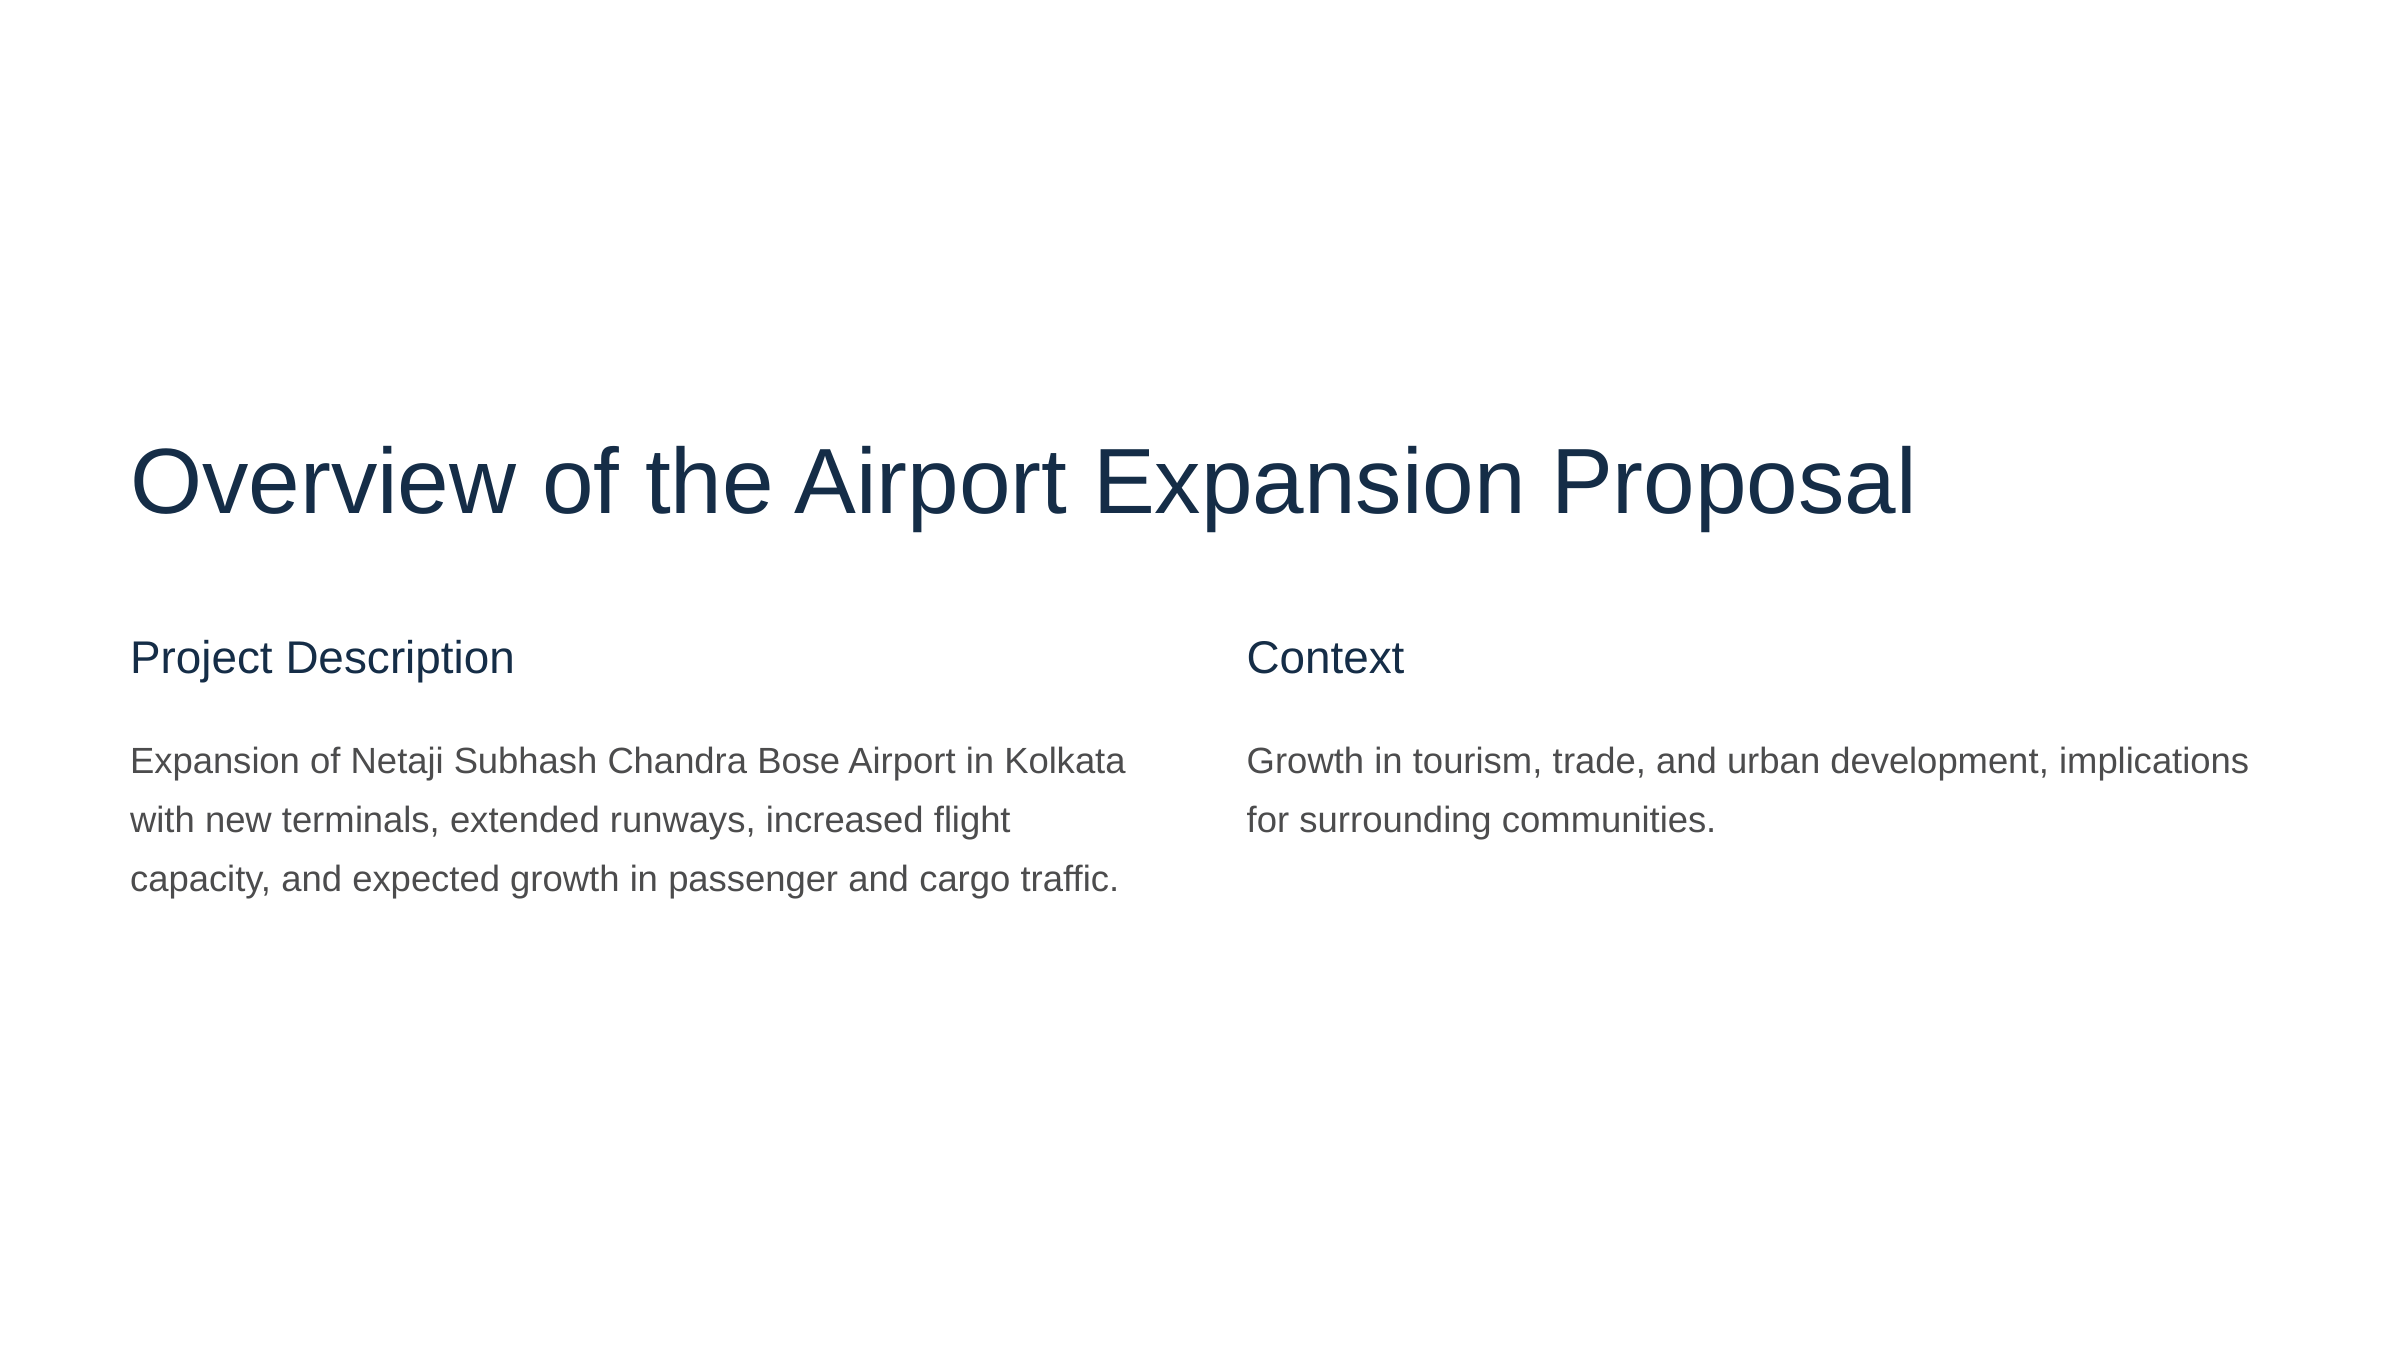

Overview of the Airport Expansion Proposal
Project Description
Context
Expansion of Netaji Subhash Chandra Bose Airport in Kolkata with new terminals, extended runways, increased flight capacity, and expected growth in passenger and cargo traffic.
Growth in tourism, trade, and urban development, implications for surrounding communities.